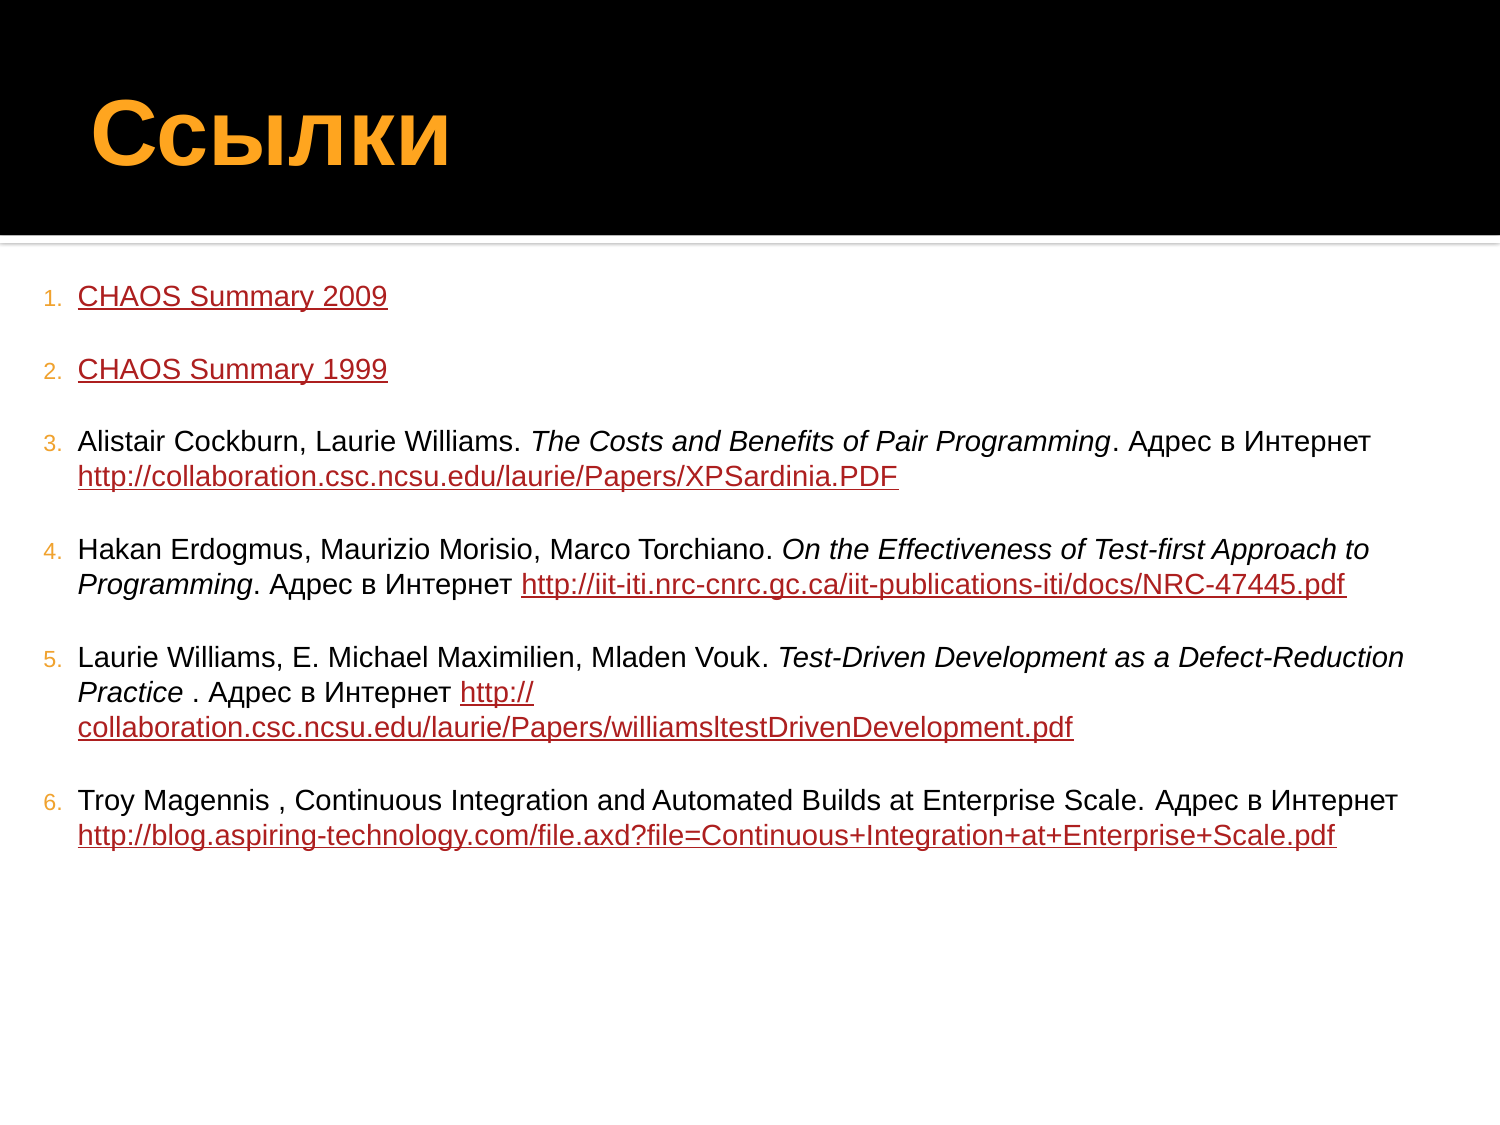

# Ссылки
CHAOS Summary 2009
CHAOS Summary 1999
Alistair Cockburn, Laurie Williams. The Costs and Benefits of Pair Programming. Адрес в Интернет http://collaboration.csc.ncsu.edu/laurie/Papers/XPSardinia.PDF
Hakan Erdogmus, Maurizio Morisio, Marco Torchiano. On the Effectiveness of Test-first Approach to Programming. Адрес в Интернет http://iit-iti.nrc-cnrc.gc.ca/iit-publications-iti/docs/NRC-47445.pdf
Laurie Williams, E. Michael Maximilien, Mladen Vouk. Test-Driven Development as a Defect-Reduction Practice . Адрес в Интернет http://collaboration.csc.ncsu.edu/laurie/Papers/williamsltestDrivenDevelopment.pdf
Troy Magennis , Continuous Integration and Automated Builds at Enterprise Scale. Адрес в Интернет http://blog.aspiring-technology.com/file.axd?file=Continuous+Integration+at+Enterprise+Scale.pdf